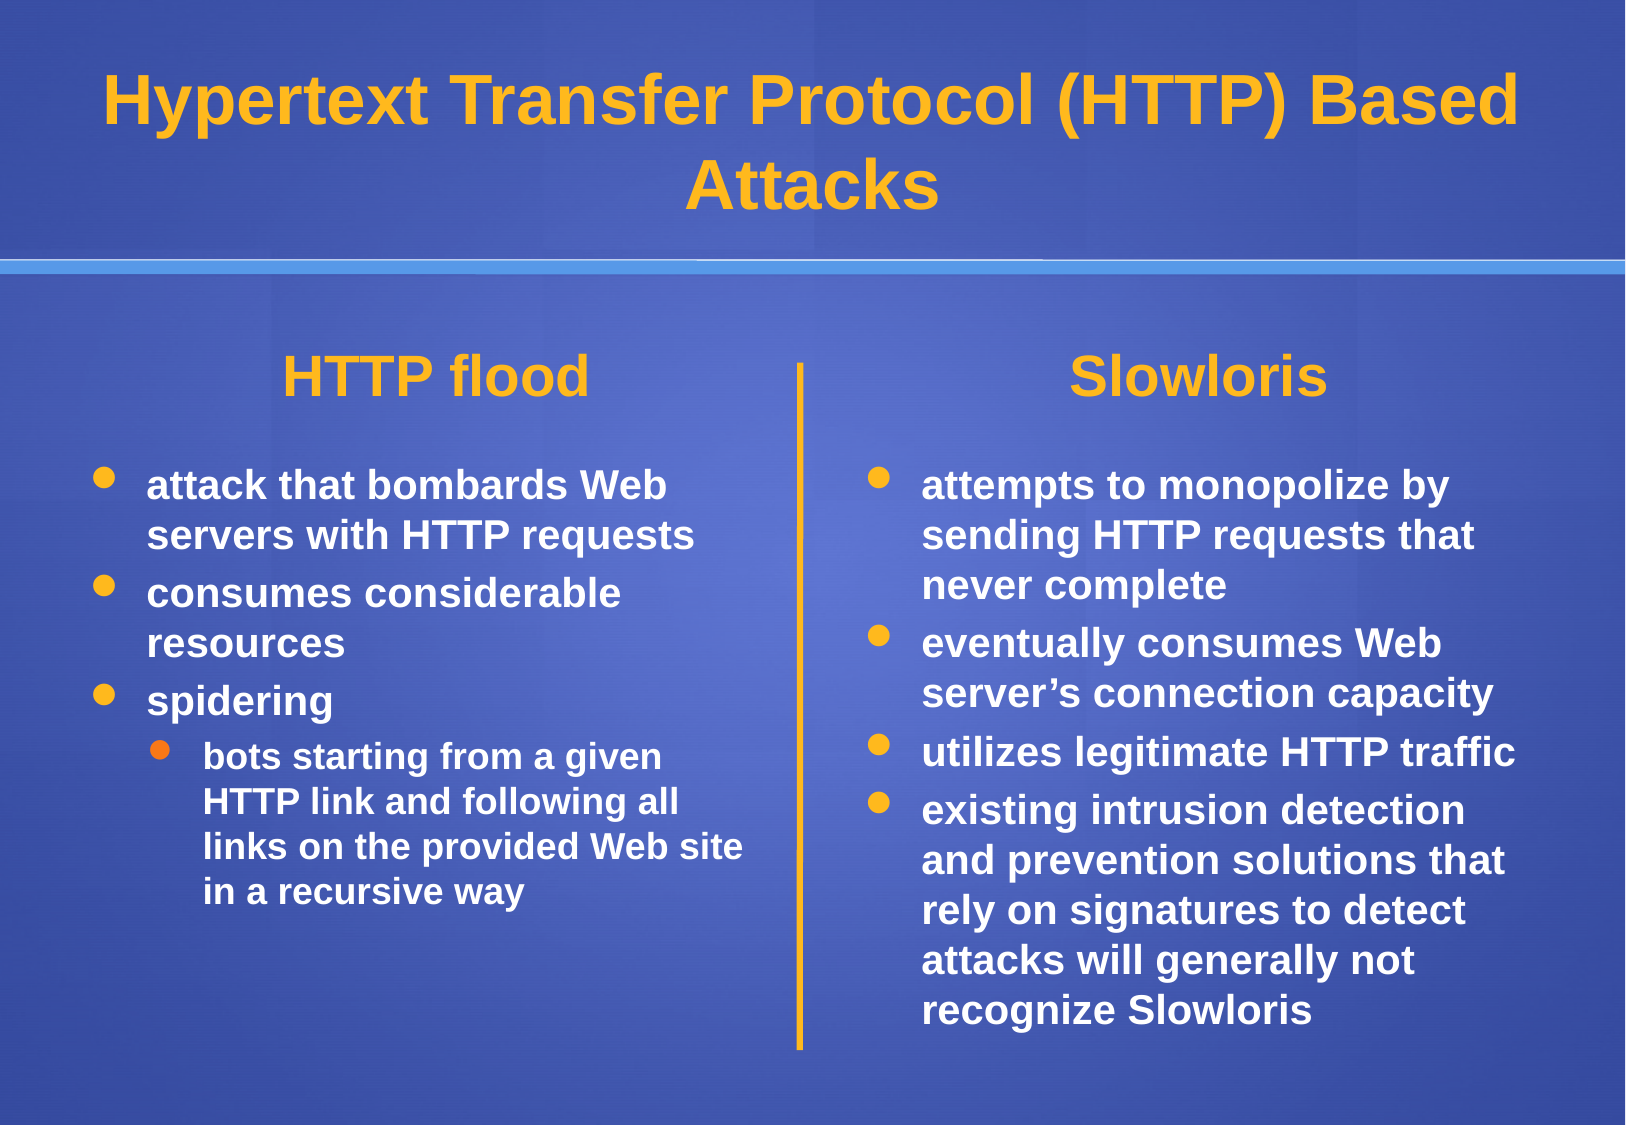

# Hypertext Transfer Protocol (HTTP) Based Attacks
HTTP flood
Slowloris
attack that bombards Web servers with HTTP requests
consumes considerable resources
spidering
bots starting from a given HTTP link and following all links on the provided Web site in a recursive way
attempts to monopolize by sending HTTP requests that never complete
eventually consumes Web server’s connection capacity
utilizes legitimate HTTP traffic
existing intrusion detection and prevention solutions that  rely on signatures to detect attacks will generally not recognize Slowloris